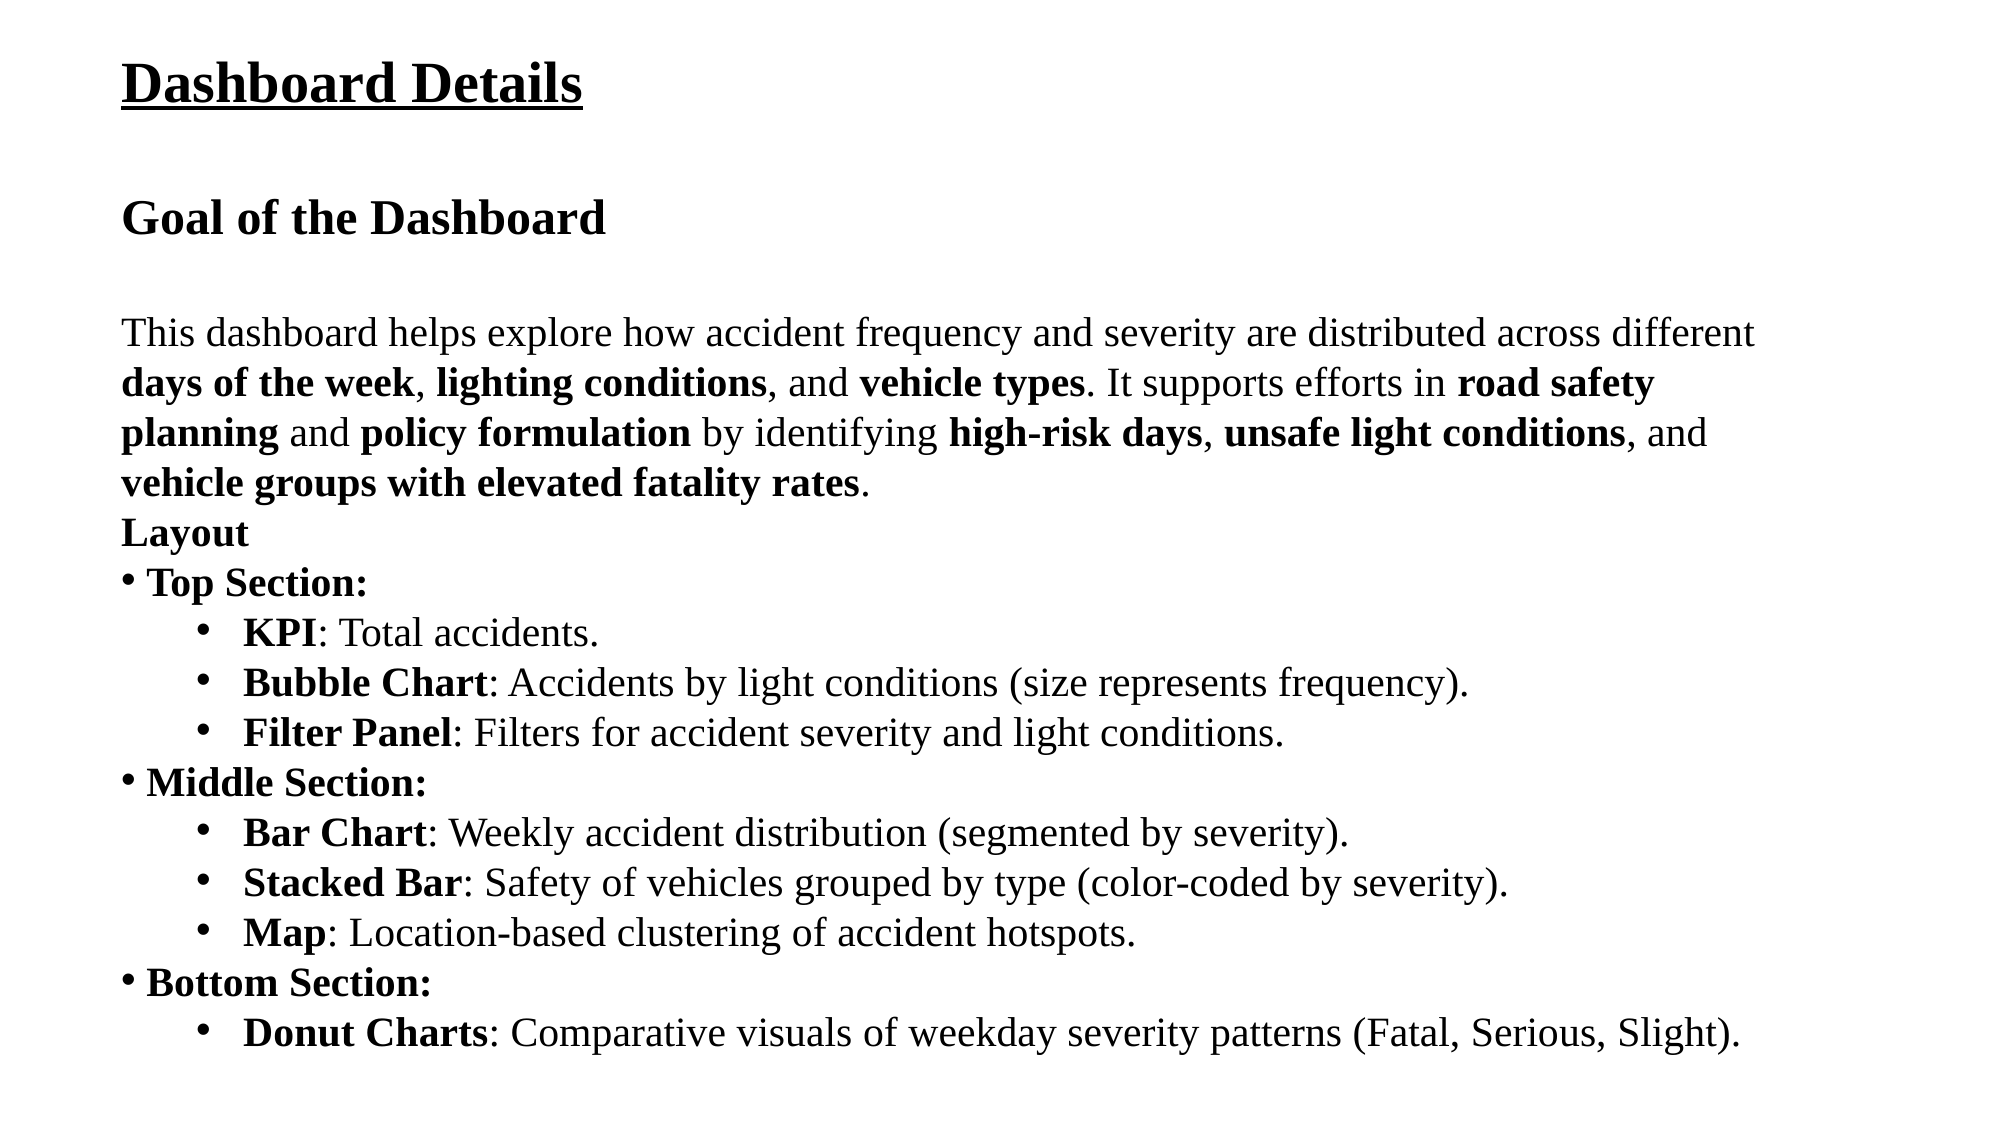

Dashboard Details

Goal of the Dashboard

This dashboard helps explore how accident frequency and severity are distributed across different days of the week, lighting conditions, and vehicle types. It supports efforts in road safety planning and policy formulation by identifying high-risk days, unsafe light conditions, and vehicle groups with elevated fatality rates.
Layout
 Top Section:
KPI: Total accidents.
Bubble Chart: Accidents by light conditions (size represents frequency).
Filter Panel: Filters for accident severity and light conditions.
 Middle Section:
Bar Chart: Weekly accident distribution (segmented by severity).
Stacked Bar: Safety of vehicles grouped by type (color-coded by severity).
Map: Location-based clustering of accident hotspots.
 Bottom Section:
Donut Charts: Comparative visuals of weekday severity patterns (Fatal, Serious, Slight).